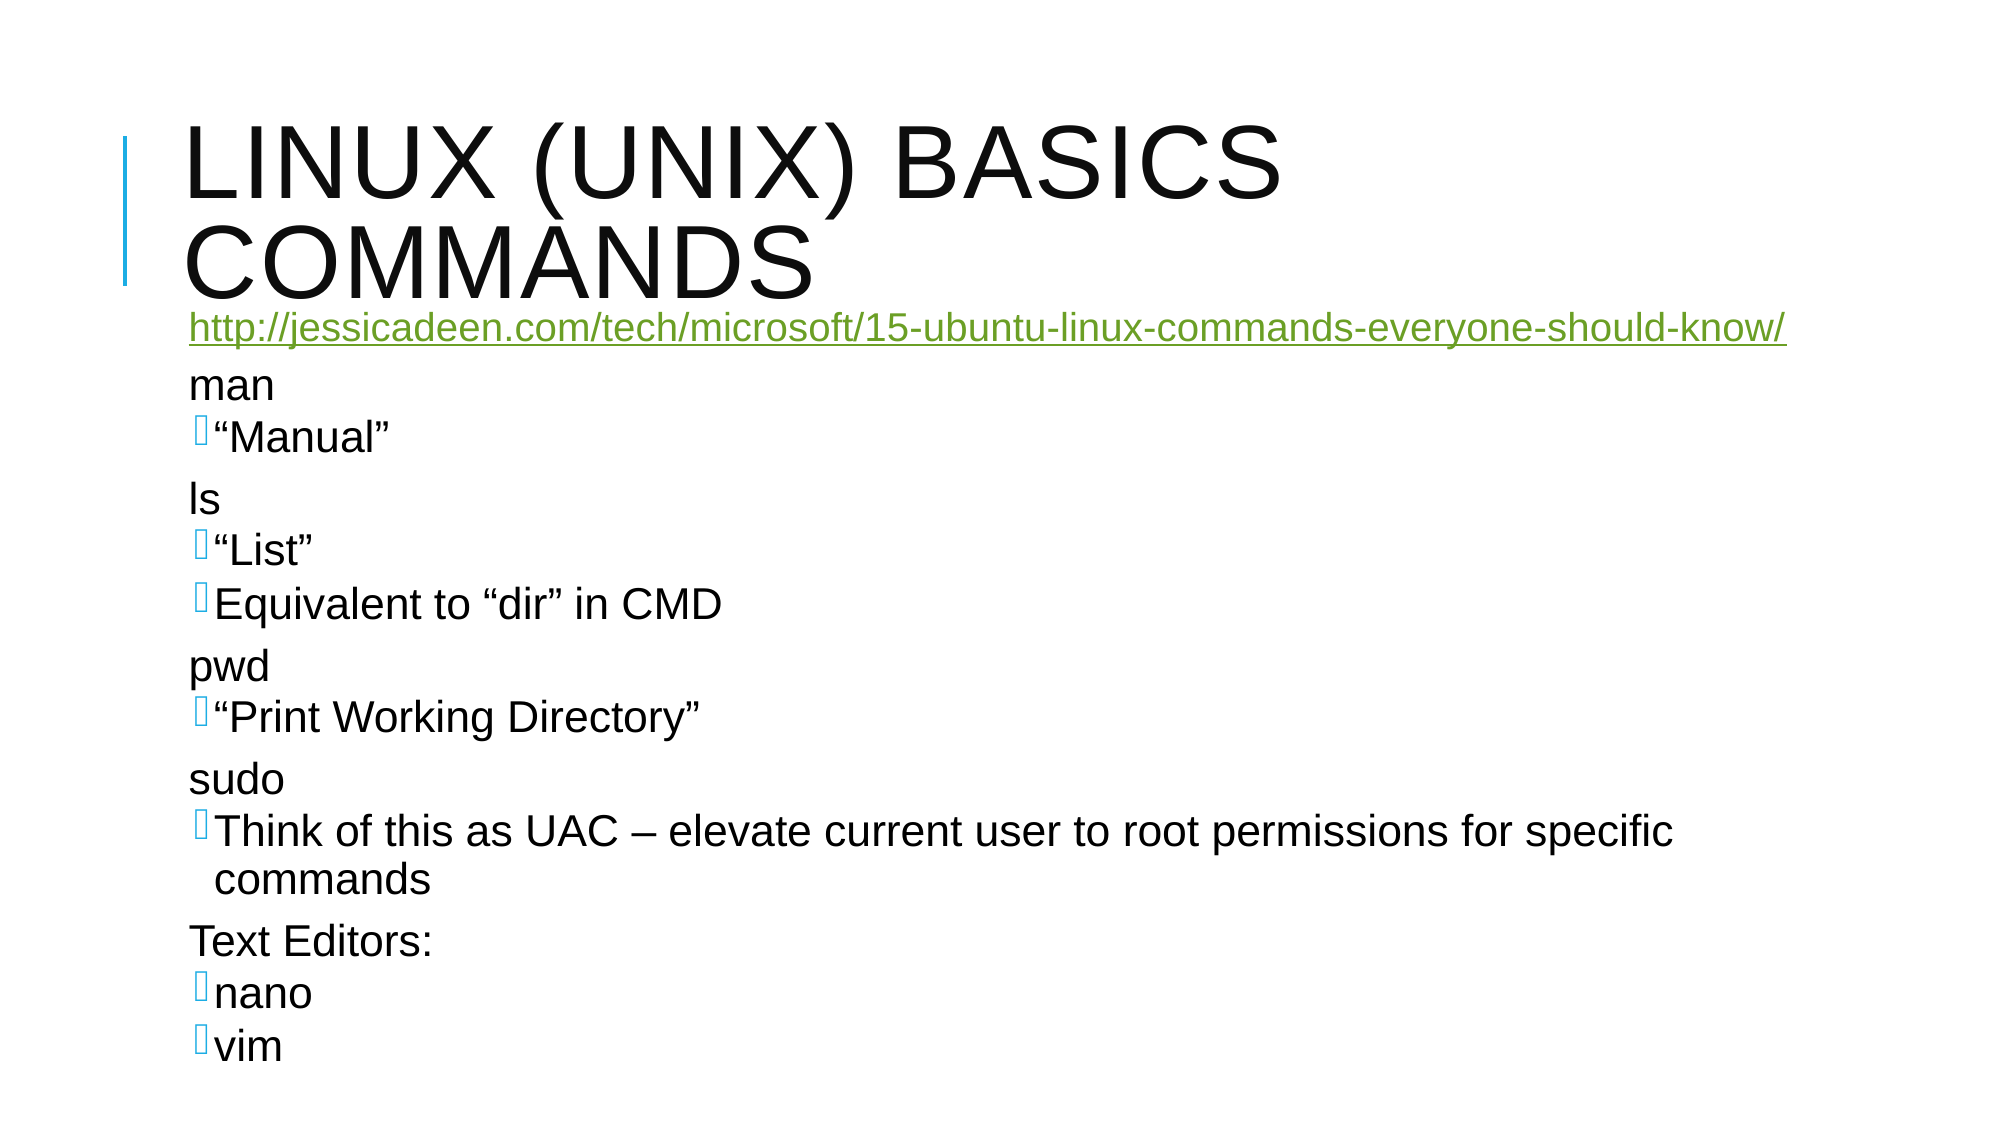

# Linux (UNIX) Basics Commands
http://jessicadeen.com/tech/microsoft/15-ubuntu-linux-commands-everyone-should-know/
man
“Manual”
ls
“List”
Equivalent to “dir” in CMD
pwd
“Print Working Directory”
sudo
Think of this as UAC – elevate current user to root permissions for specific commands
Text Editors:
nano
vim